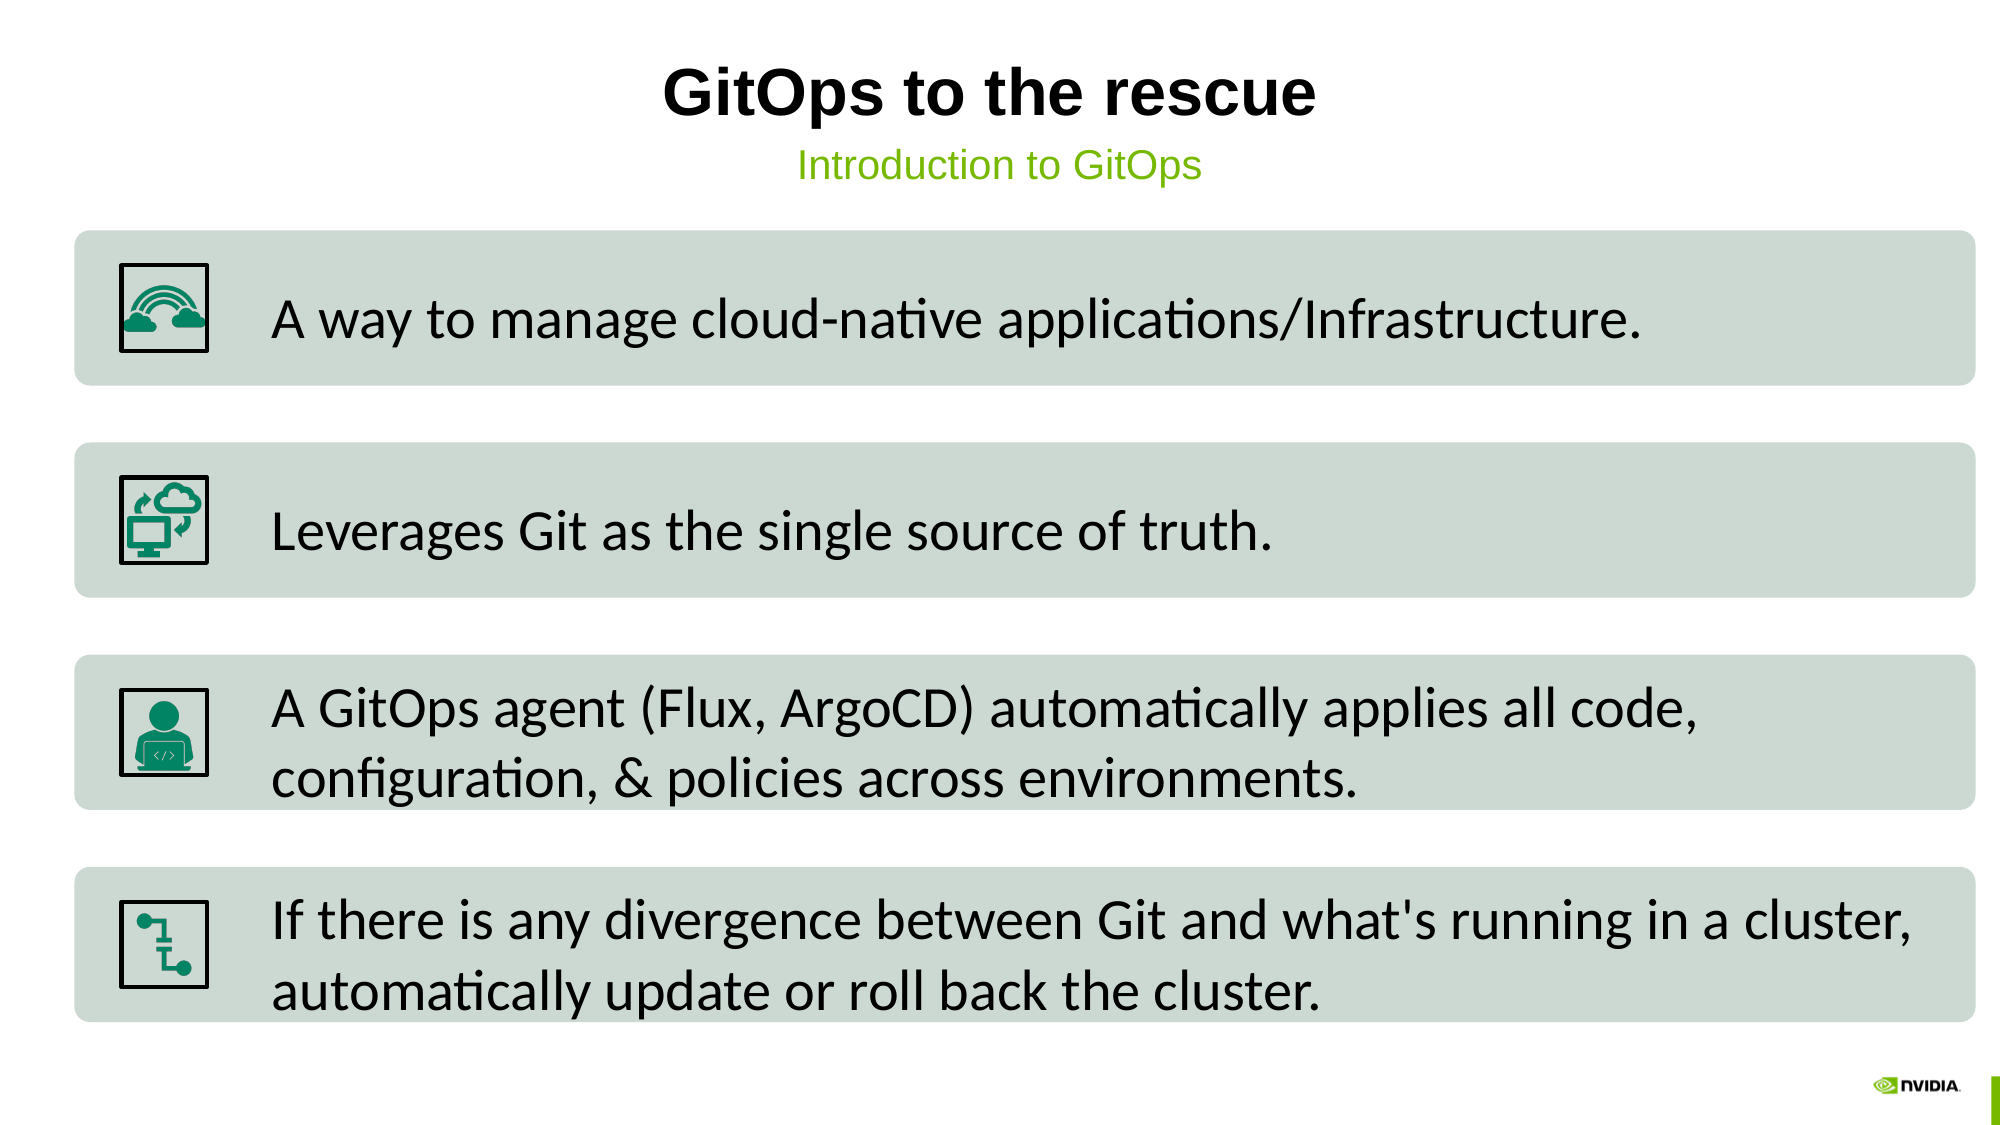

# GitOps to the rescue
Introduction to GitOps
A way to manage cloud-native applications/Infrastructure.
Leverages Git as the single source of truth.
A GitOps agent (Flux, ArgoCD) automatically applies all code, configuration, & policies across environments.
If there is any divergence between Git and what's running in a cluster, automatically update or roll back the cluster.